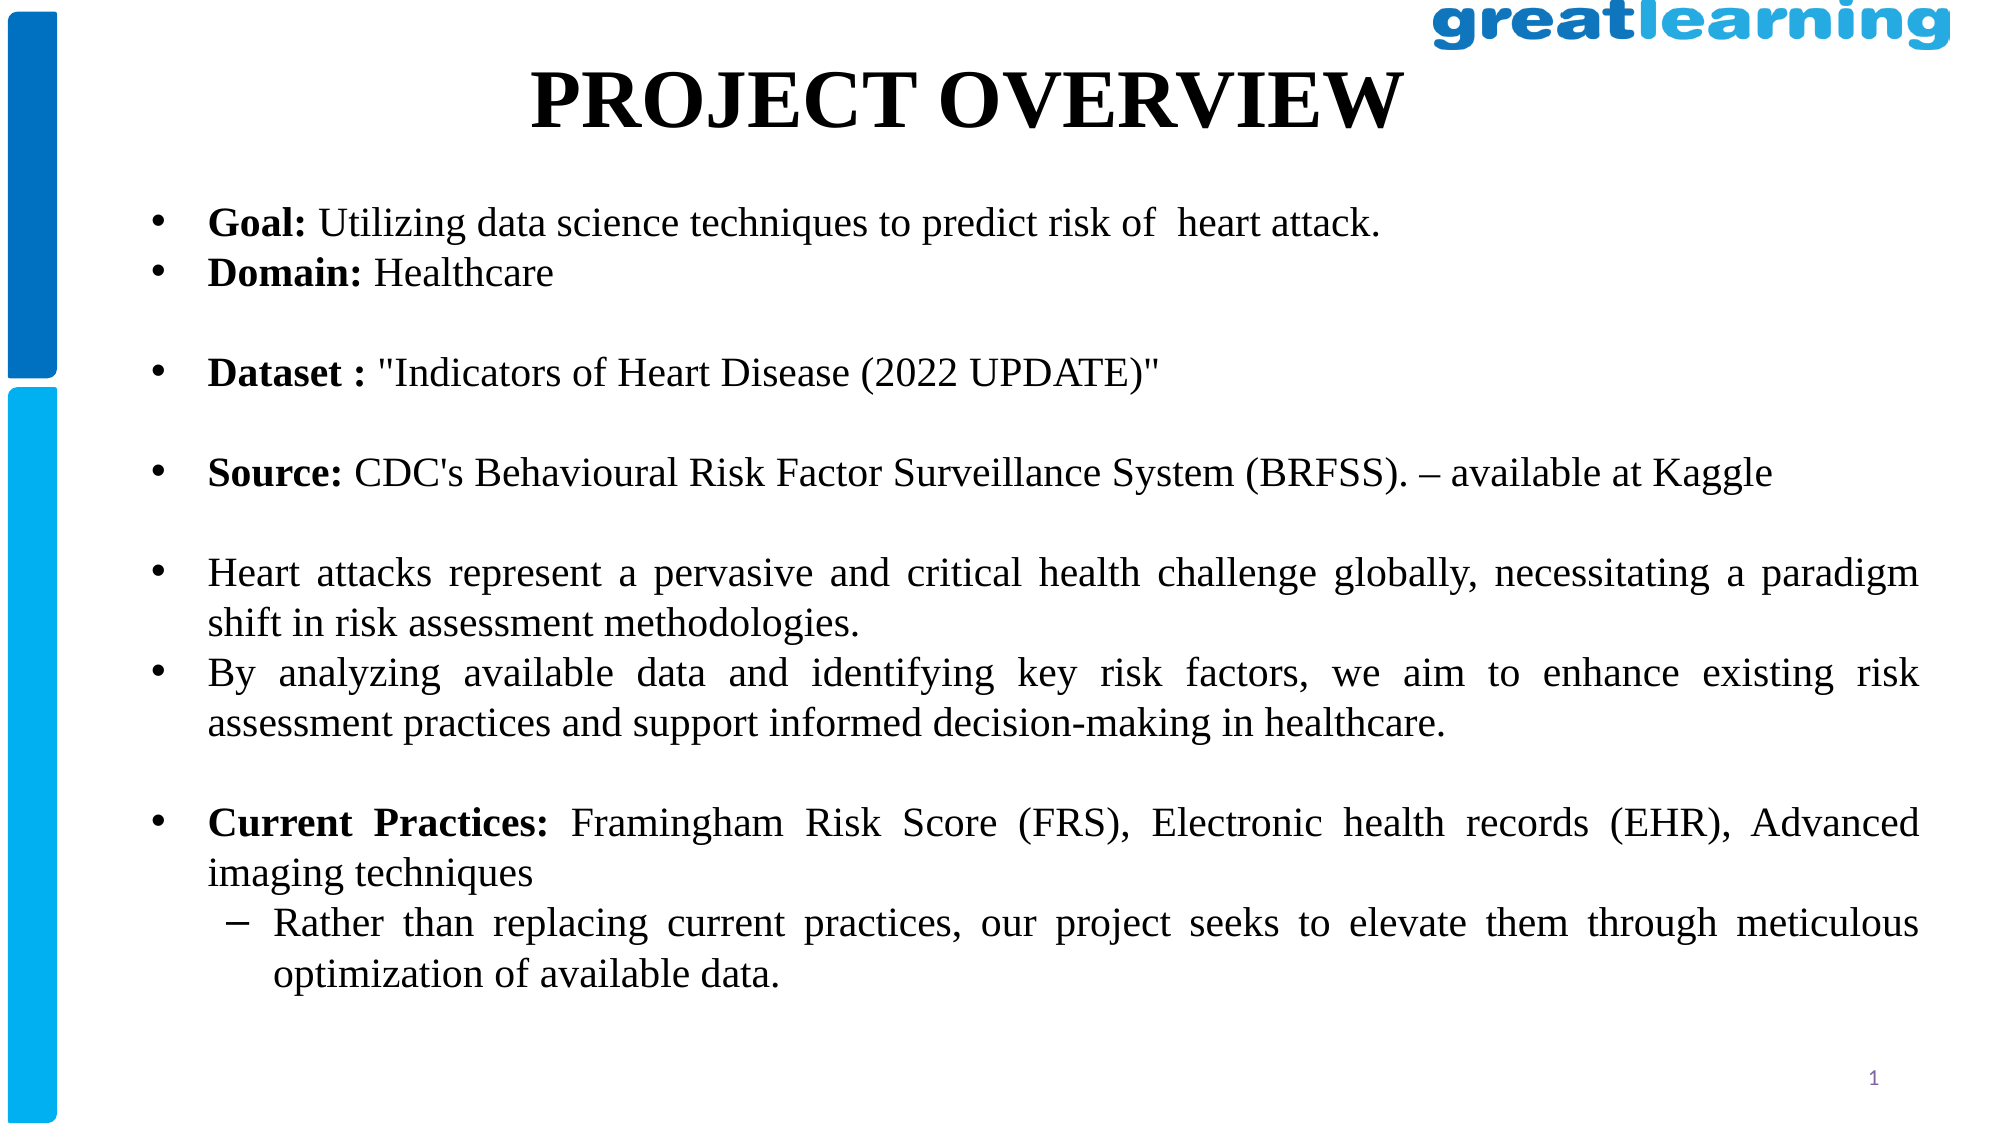

# PROJECT OVERVIEW
Goal: Utilizing data science techniques to predict risk of  heart attack.
Domain: Healthcare

Dataset : "Indicators of Heart Disease (2022 UPDATE)"

Source: CDC's Behavioural Risk Factor Surveillance System (BRFSS). – available at Kaggle

Heart attacks represent a pervasive and critical health challenge globally, necessitating a paradigm shift in risk assessment methodologies.
By analyzing available data and identifying key risk factors, we aim to enhance existing risk assessment practices and support informed decision-making in healthcare.

Current Practices: Framingham Risk Score (FRS), Electronic health records (EHR), Advanced imaging techniques
Rather than replacing current practices, our project seeks to elevate them through meticulous optimization of available data.

8/31/2024